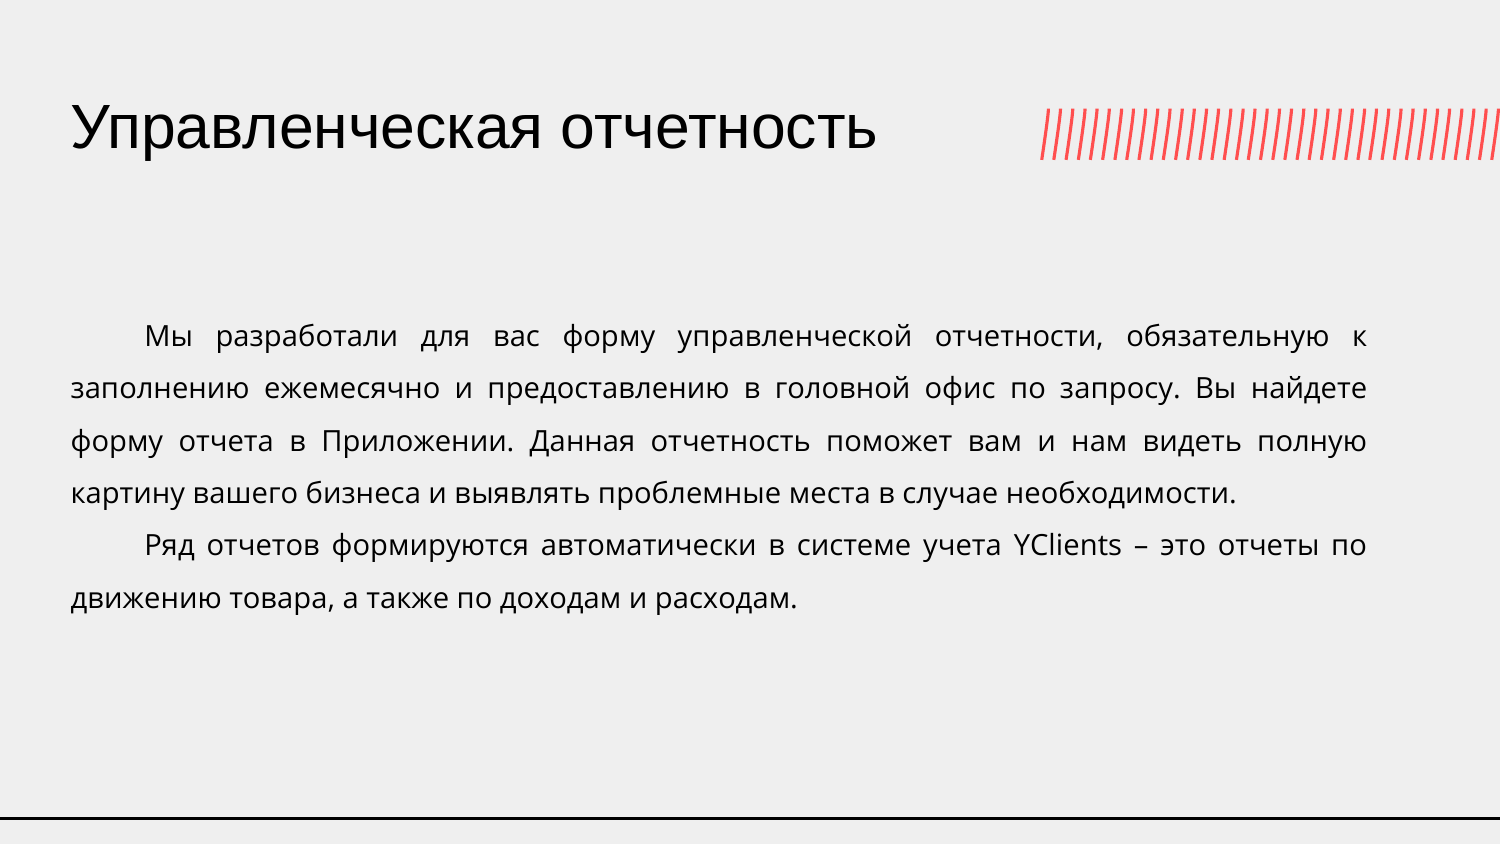

# Управленческая отчетность
Мы разработали для вас форму управленческой отчетности, обязательную к заполнению ежемесячно и предоставлению в головной офис по запросу. Вы найдете форму отчета в Приложении. Данная отчетность поможет вам и нам видеть полную картину вашего бизнеса и выявлять проблемные места в случае необходимости.
Ряд отчетов формируются автоматически в системе учета YClients – это отчеты по движению товара, а также по доходам и расходам.